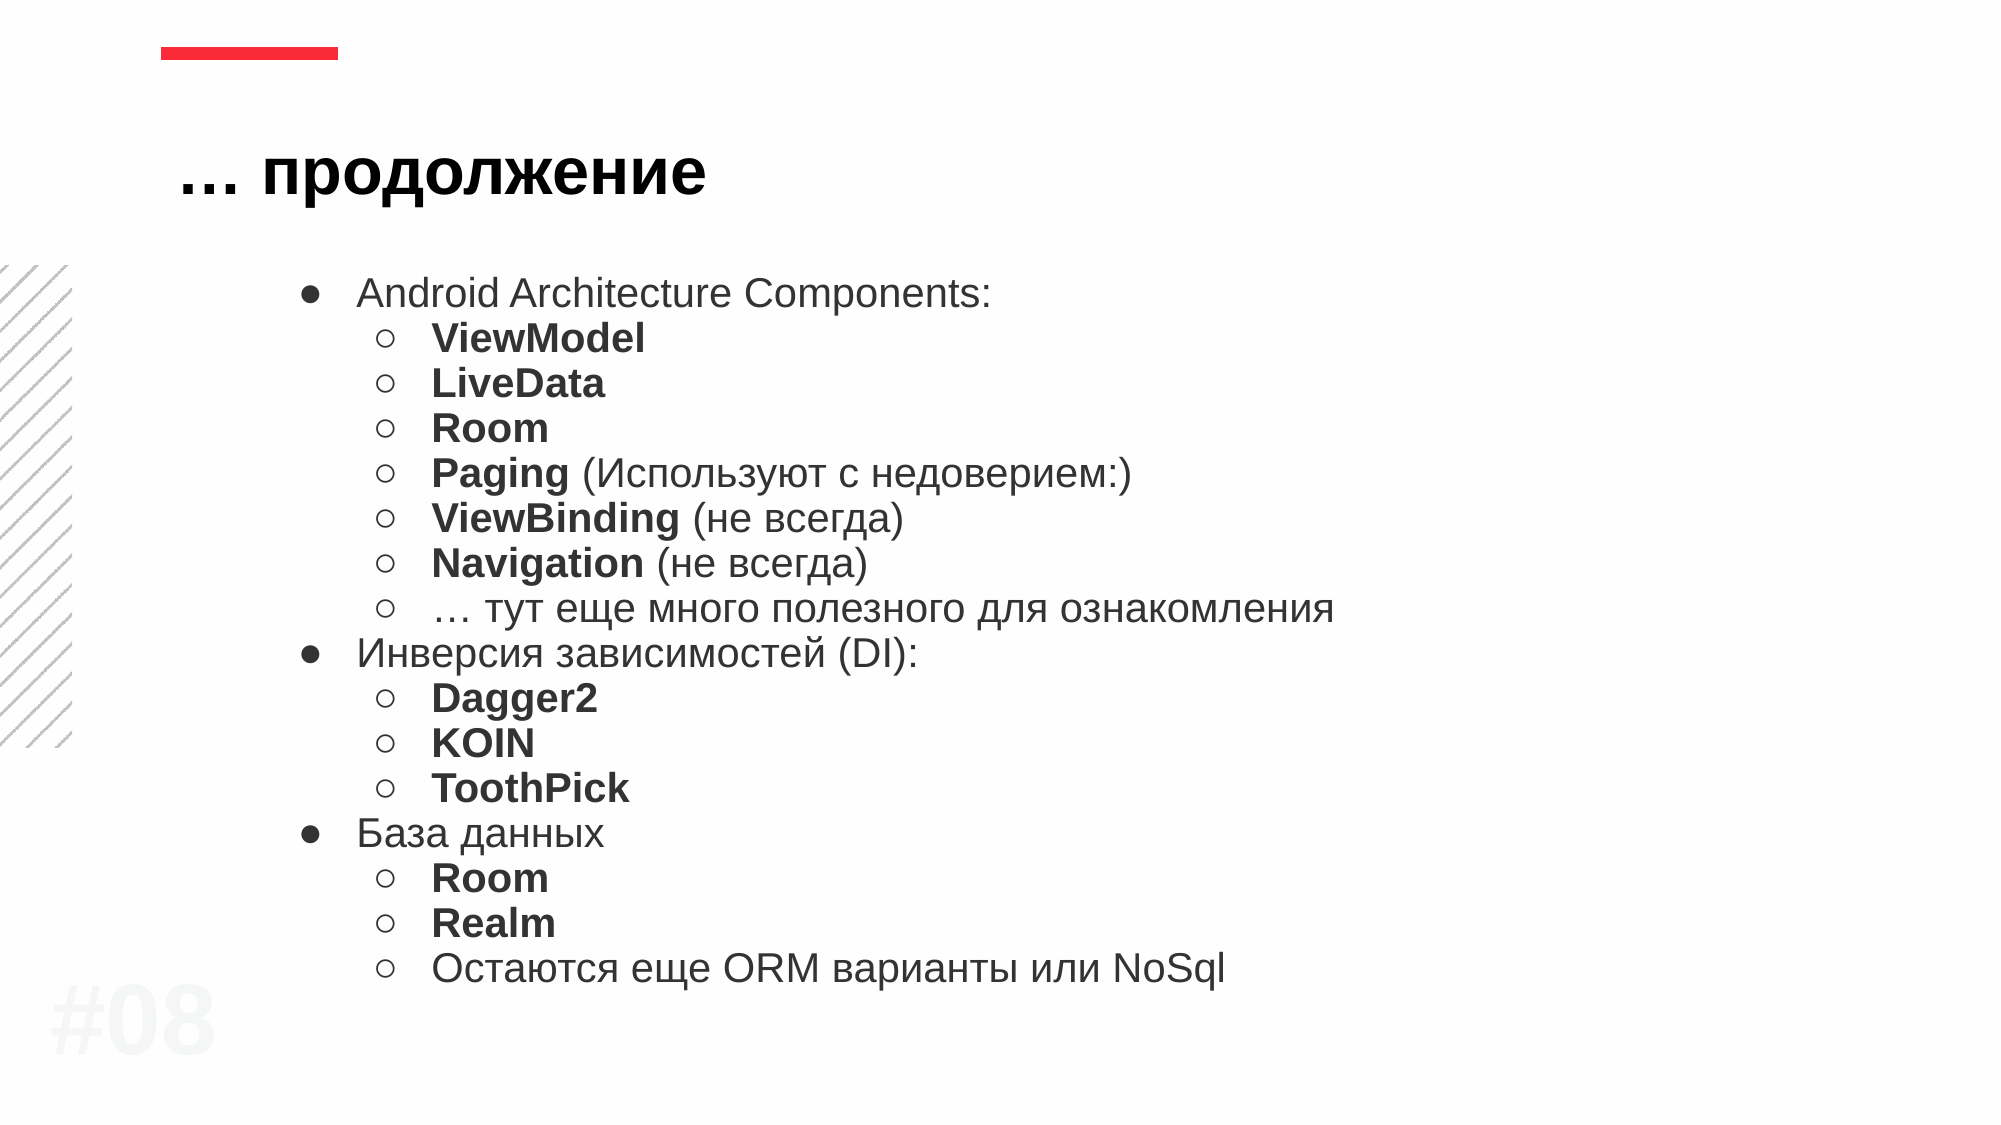

… продолжение
Android Architecture Components:
ViewModel
LiveData
Room
Paging (Используют с недоверием:)
ViewBinding (не всегда)
Navigation (не всегда)
… тут еще много полезного для ознакомления
Инверсия зависимостей (DI):
Dagger2
KOIN
ToothPick
База данных
Room
Realm
Остаются еще ORM варианты или NoSql
#08